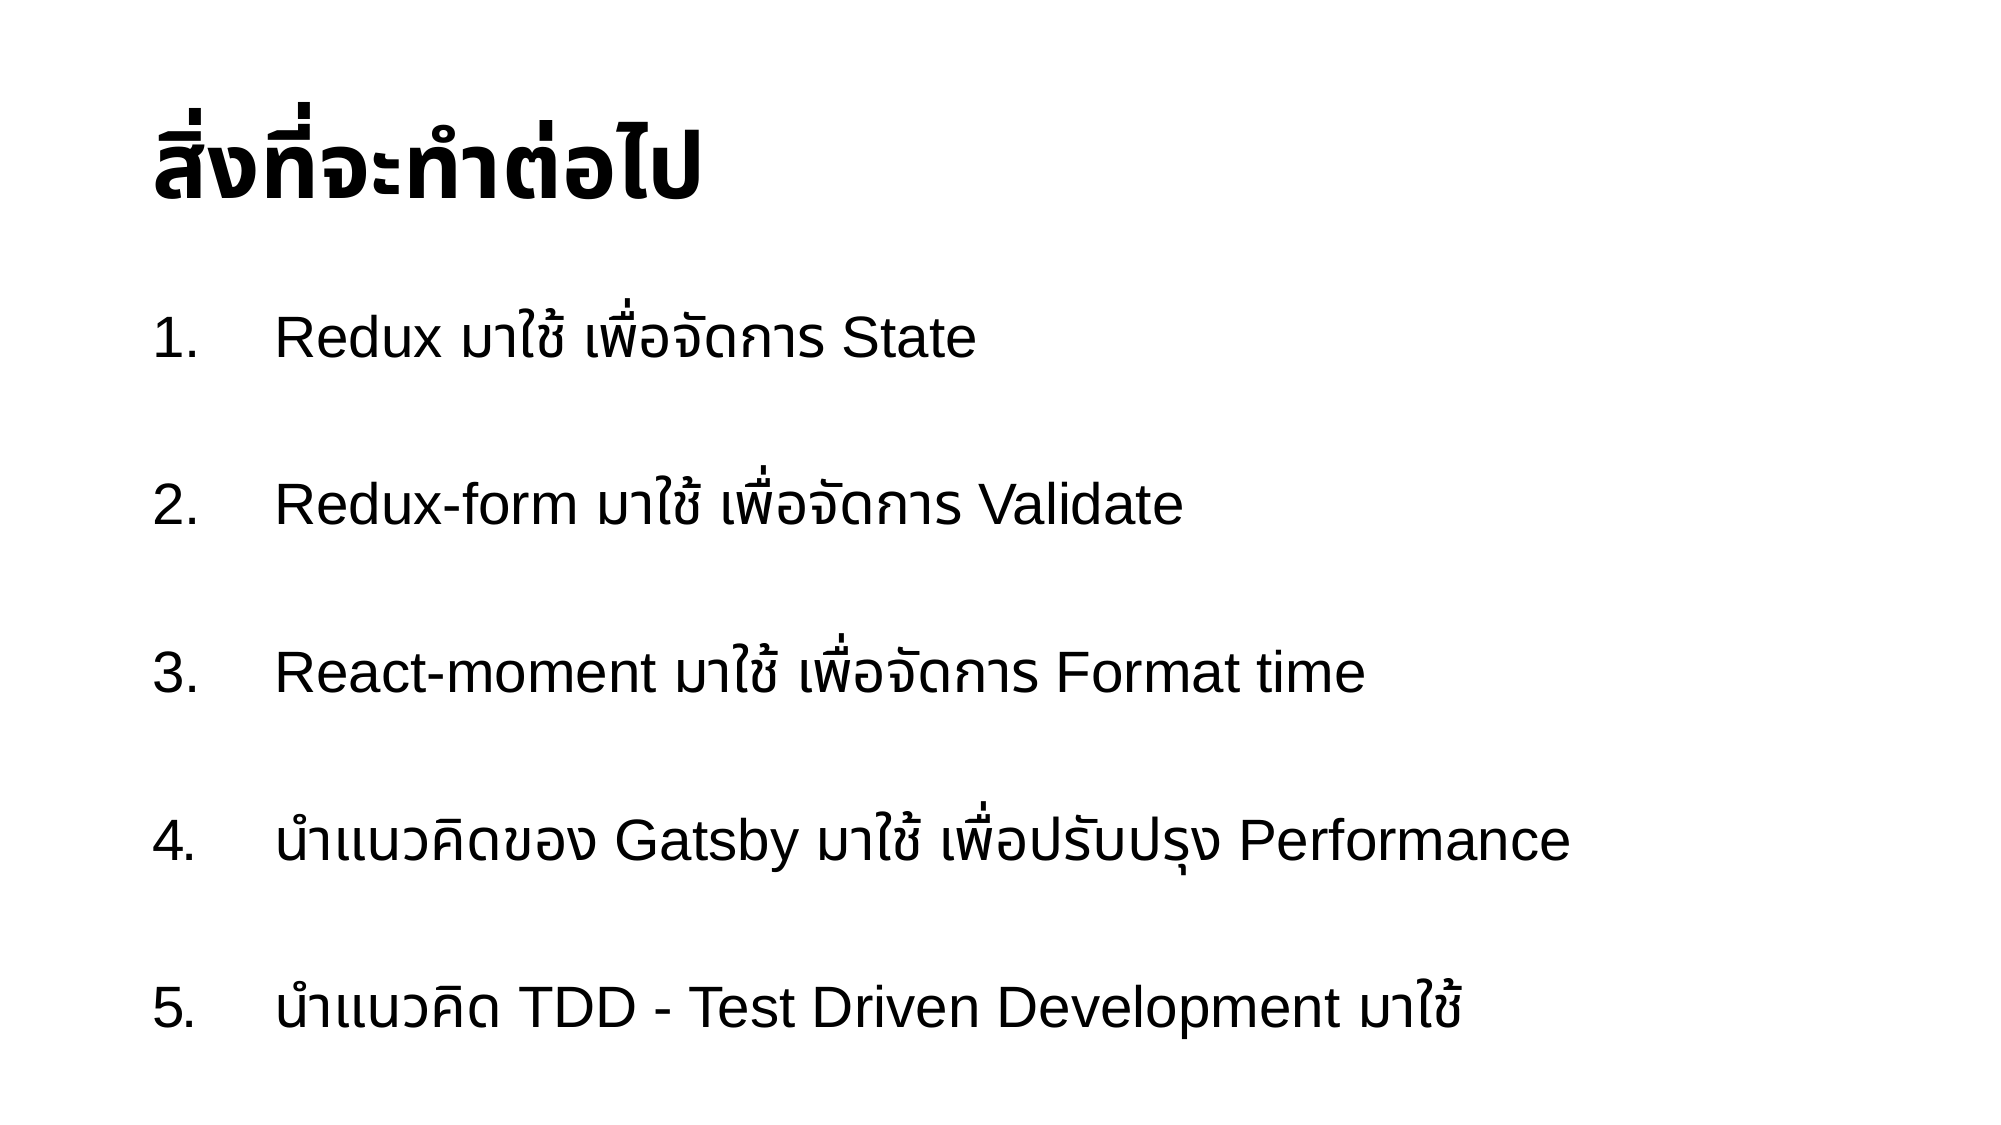

# สิ่งที่จะทำต่อไป
Redux มาใช้ เพื่อจัดการ State

Redux-form มาใช้ เพื่อจัดการ Validate

React-moment มาใช้ เพื่อจัดการ Format time

นำแนวคิดของ Gatsby มาใช้ เพื่อปรับปรุง Performance

นำแนวคิด TDD - Test Driven Development มาใช้